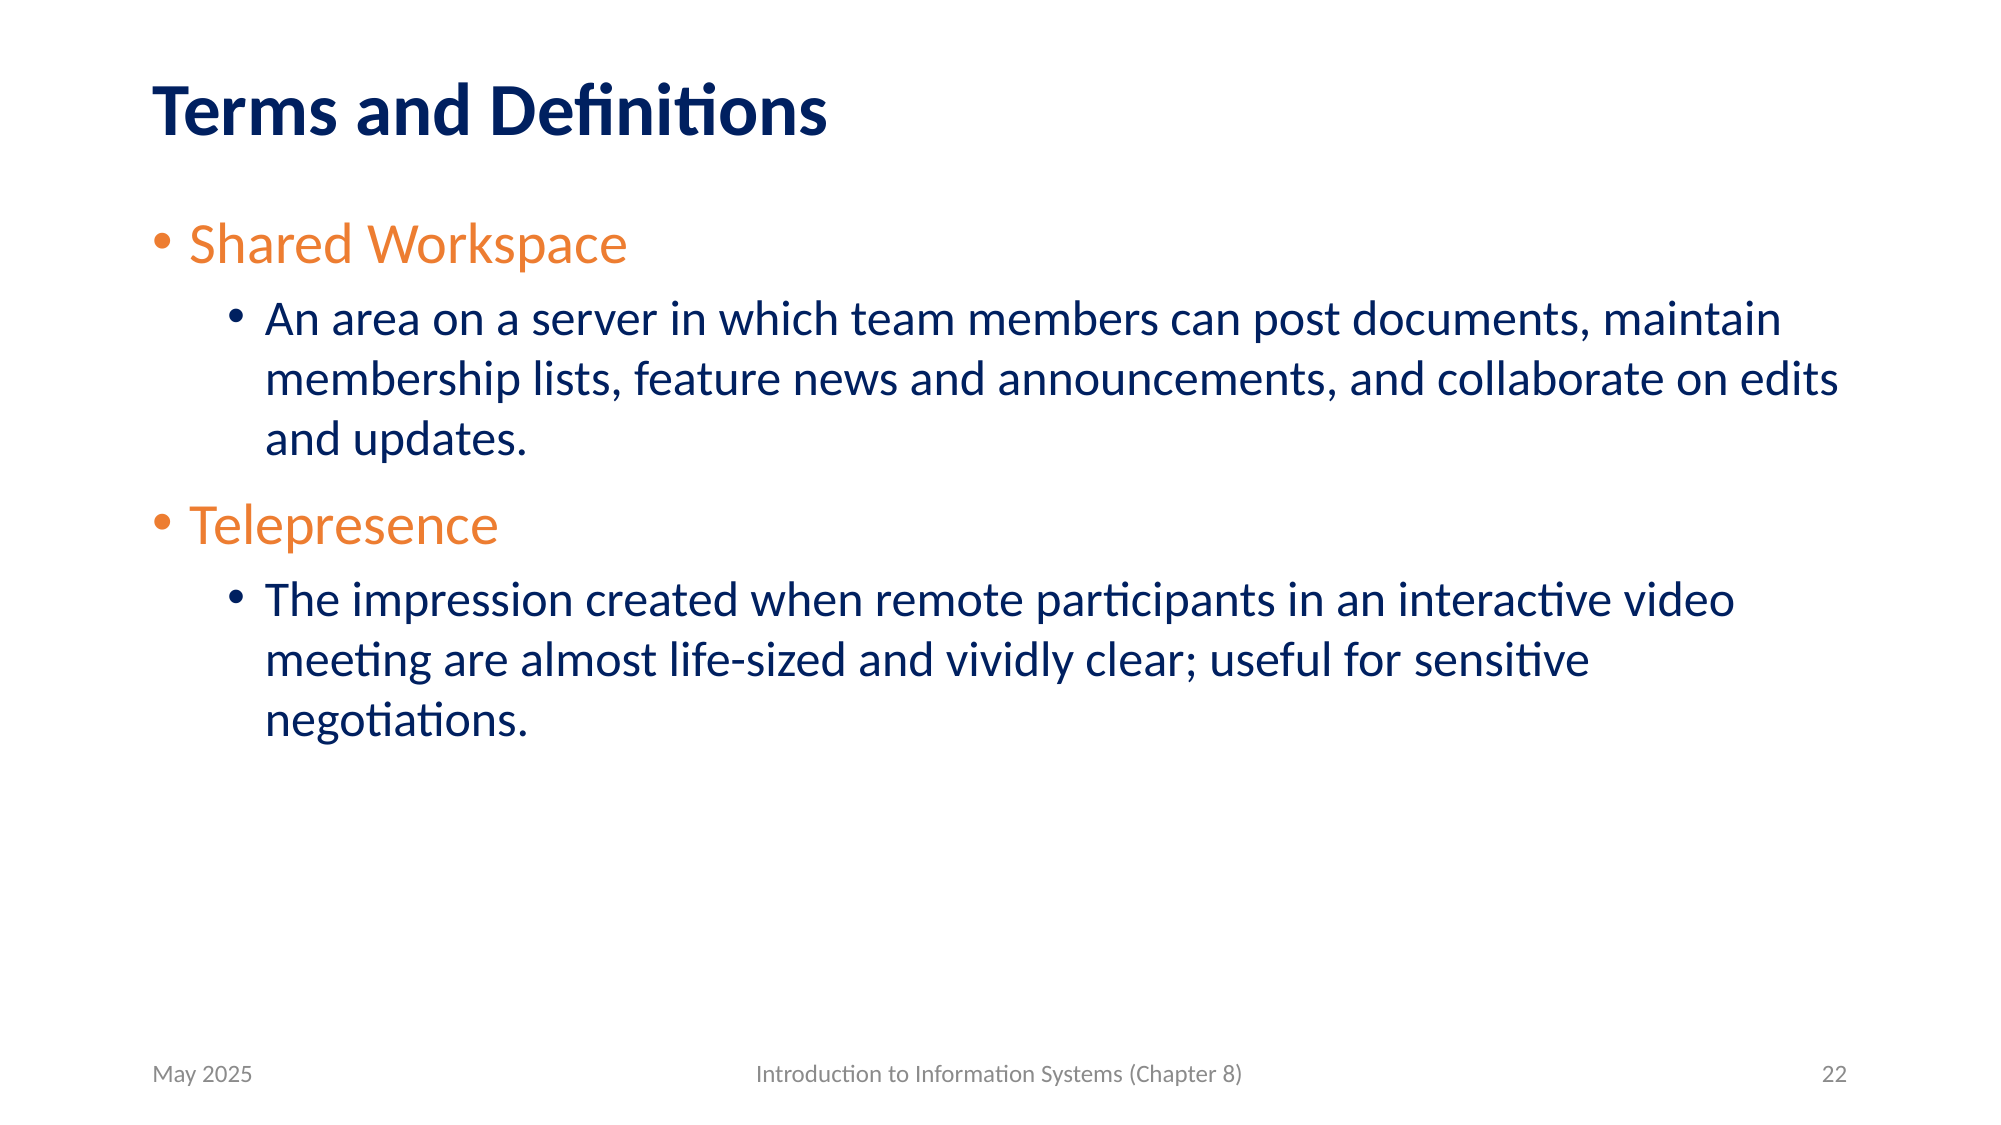

# Terms and Definitions
Shared Workspace
An area on a server in which team members can post documents, maintain membership lists, feature news and announcements, and collaborate on edits and updates.
Telepresence
The impression created when remote participants in an interactive video meeting are almost life-sized and vividly clear; useful for sensitive negotiations.
May 2025
Introduction to Information Systems (Chapter 8)
22